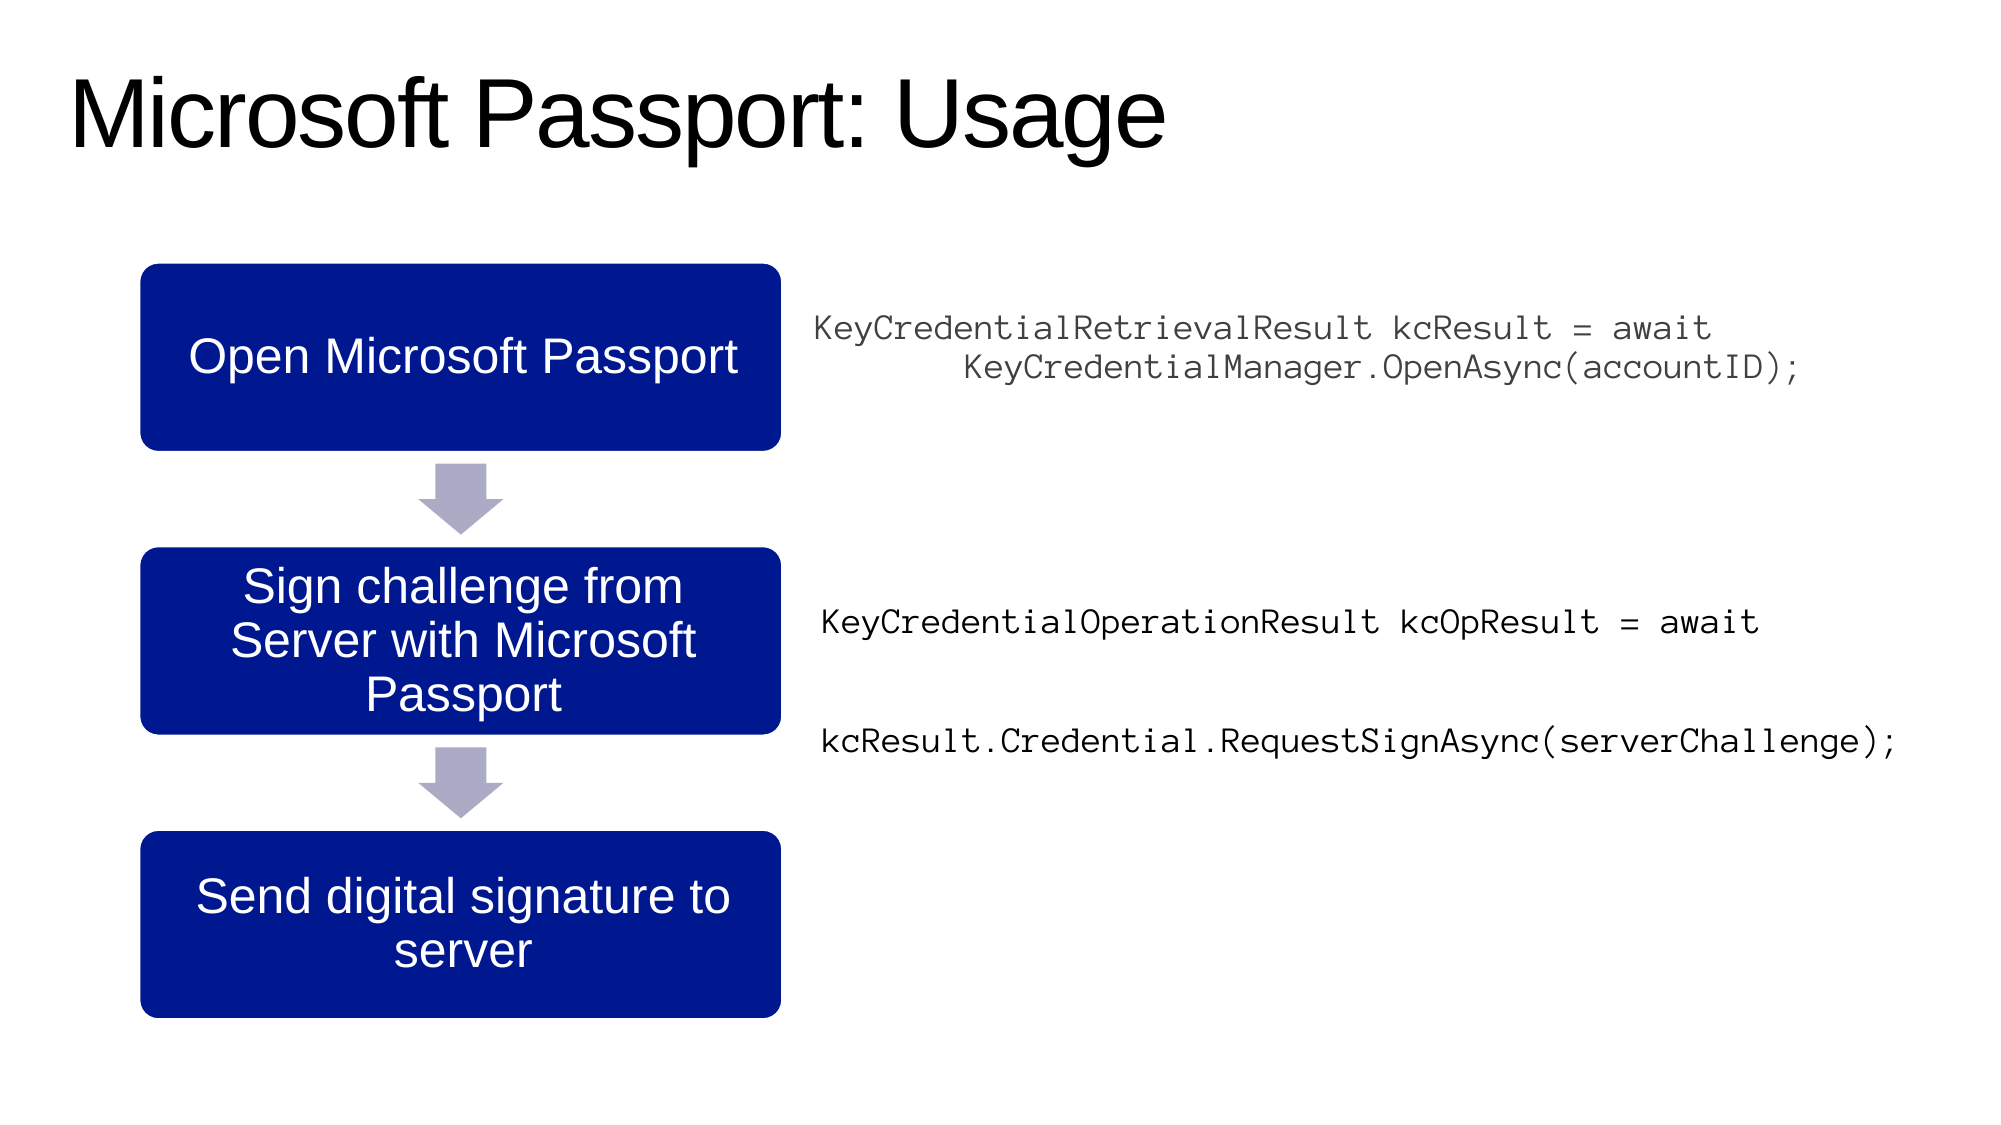

# Microsoft Passport: Usage
Open Microsoft Passport

Sign challenge from Server with Microsoft Passport

Send digital signature to server
KeyCredentialRetrievalResult kcResult = await
	KeyCredentialManager.OpenAsync(accountID);
KeyCredentialOperationResult kcOpResult = await                                                                                          kcResult.Credential.RequestSignAsync(serverChallenge);